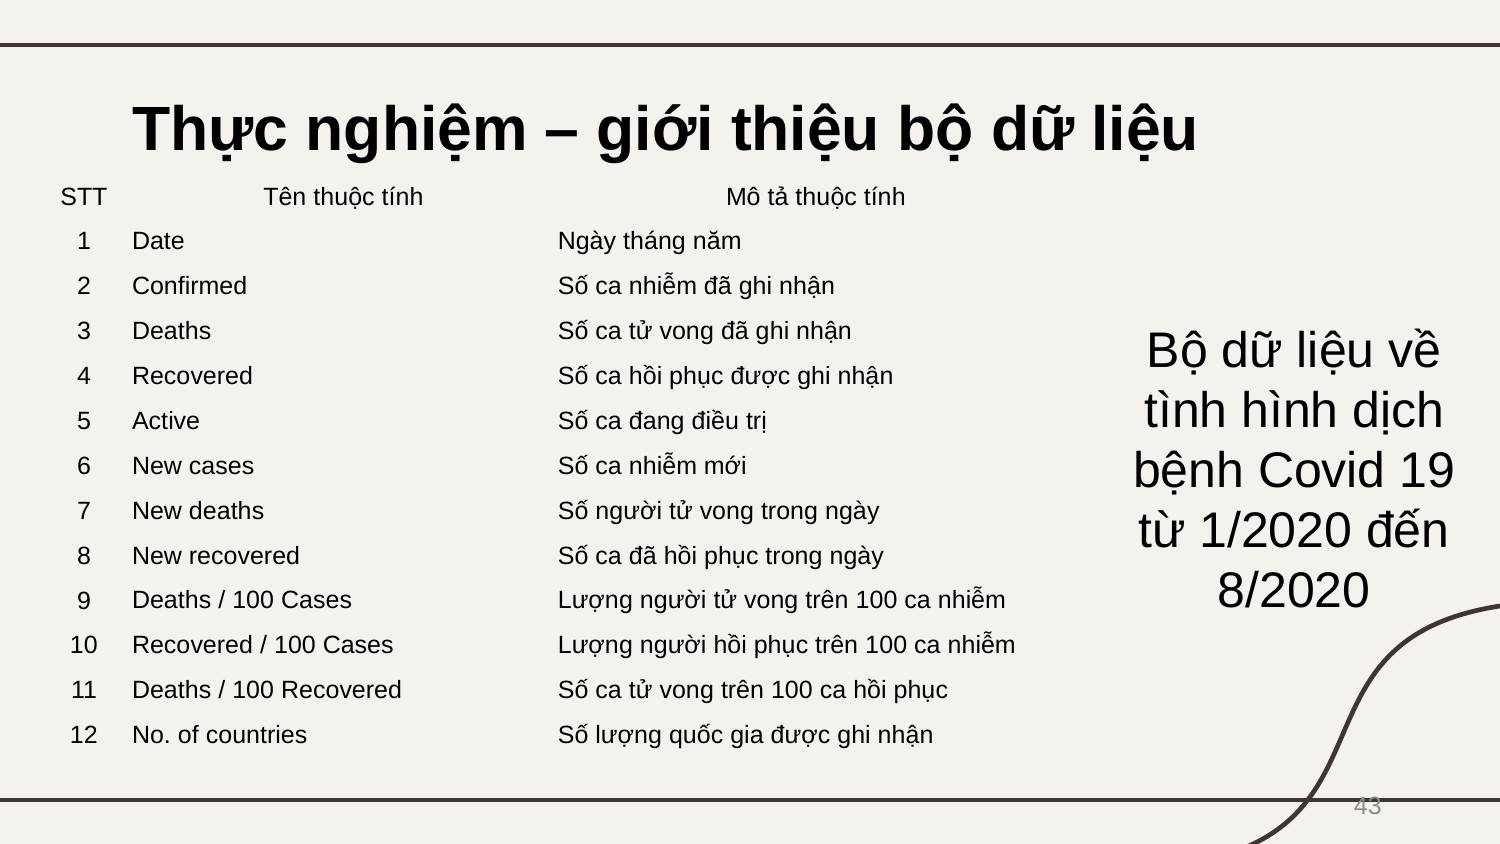

# Thực nghiệm – giới thiệu bộ dữ liệu
| STT | Tên thuộc tính | Mô tả thuộc tính |
| --- | --- | --- |
| 1 | Date | Ngày tháng năm |
| 2 | Confirmed | Số ca nhiễm đã ghi nhận |
| 3 | Deaths | Số ca tử vong đã ghi nhận |
| 4 | Recovered | Số ca hồi phục được ghi nhận |
| 5 | Active | Số ca đang điều trị |
| 6 | New cases | Số ca nhiễm mới |
| 7 | New deaths | Số người tử vong trong ngày |
| 8 | New recovered | Số ca đã hồi phục trong ngày |
| 9 | Deaths / 100 Cases | Lượng người tử vong trên 100 ca nhiễm |
| 10 | Recovered / 100 Cases | Lượng người hồi phục trên 100 ca nhiễm |
| 11 | Deaths / 100 Recovered | Số ca tử vong trên 100 ca hồi phục |
| 12 | No. of countries | Số lượng quốc gia được ghi nhận |
Bộ dữ liệu về tình hình dịch bệnh Covid 19 từ 1/2020 đến 8/2020
43